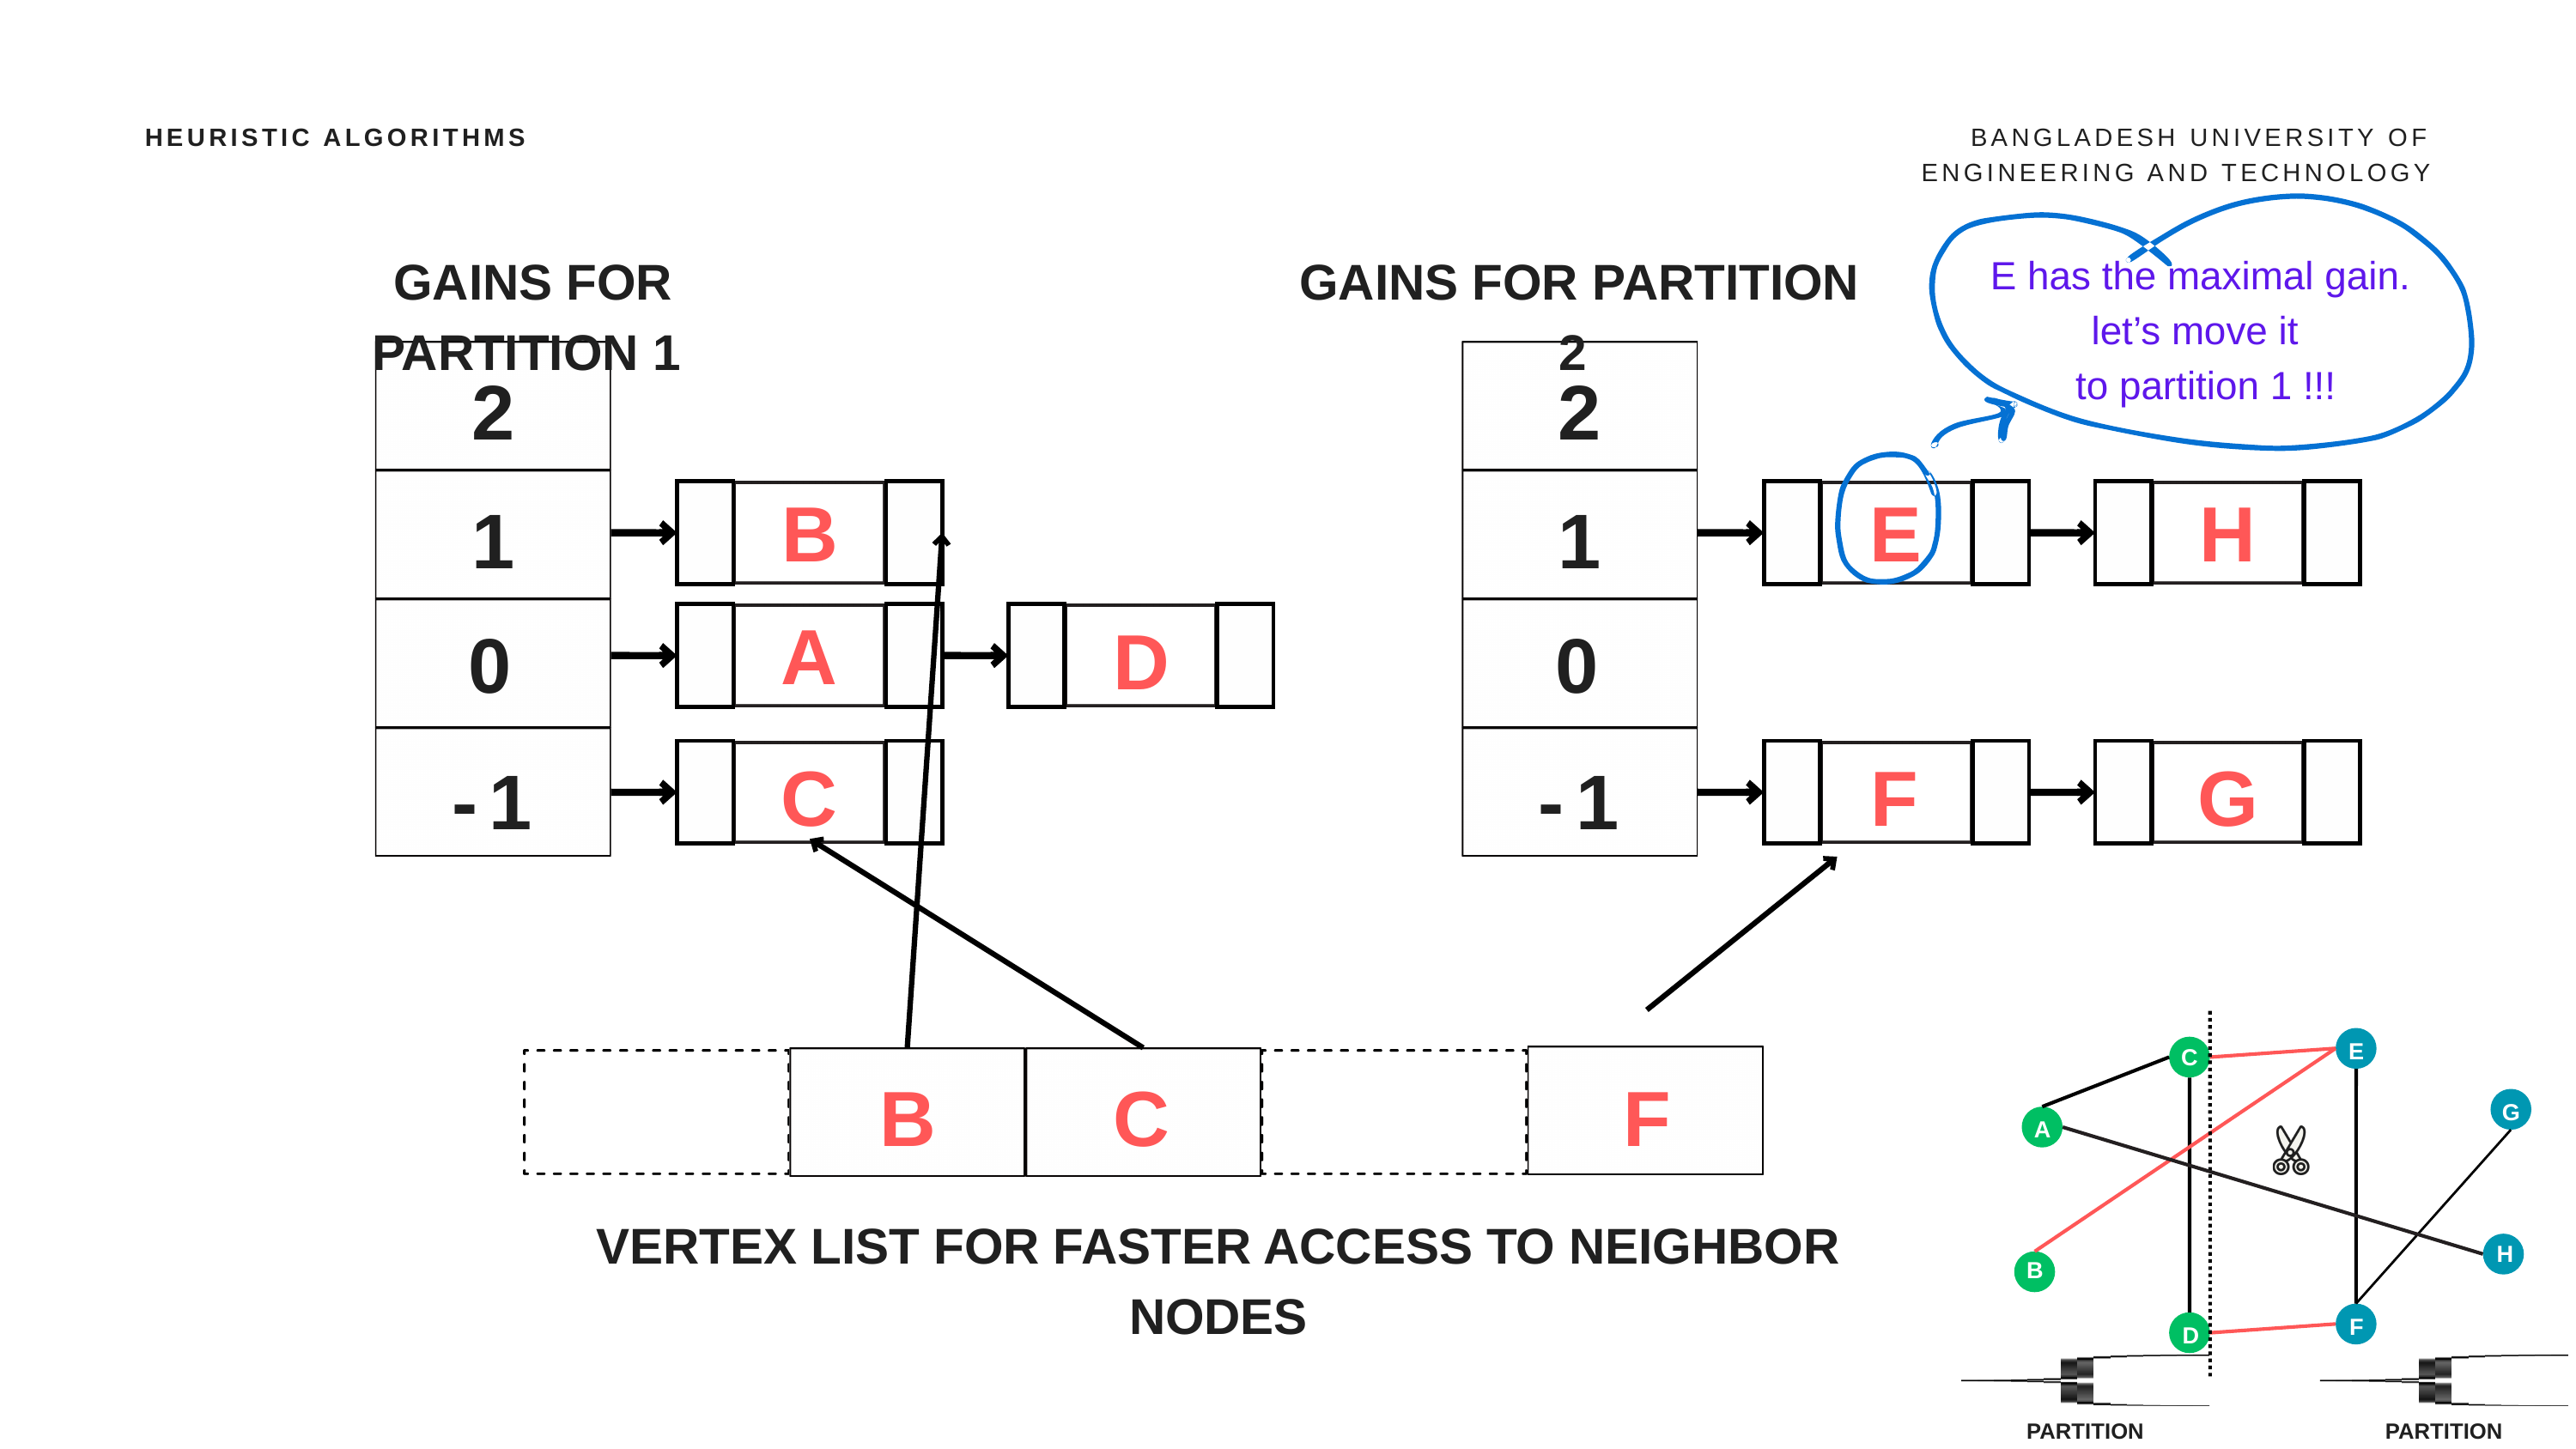

HEURISTIC ALGORITHMS
BANGLADESH UNIVERSITY OF ENGINEERING AND TECHNOLOGY

GAINS FOR PARTITION 1
GAINS FOR PARTITION 2
E has the maximal gain.
let’s move it
to partition 1 !!!

2

1

0

-1

2

1

0

-1

B
E
H

A
D

C
F
G

E

C

G

A

H
B

F

D

PARTITION 1
PARTITION 2

B
C
F
VERTEX LIST FOR FASTER ACCESS TO NEIGHBOR NODES